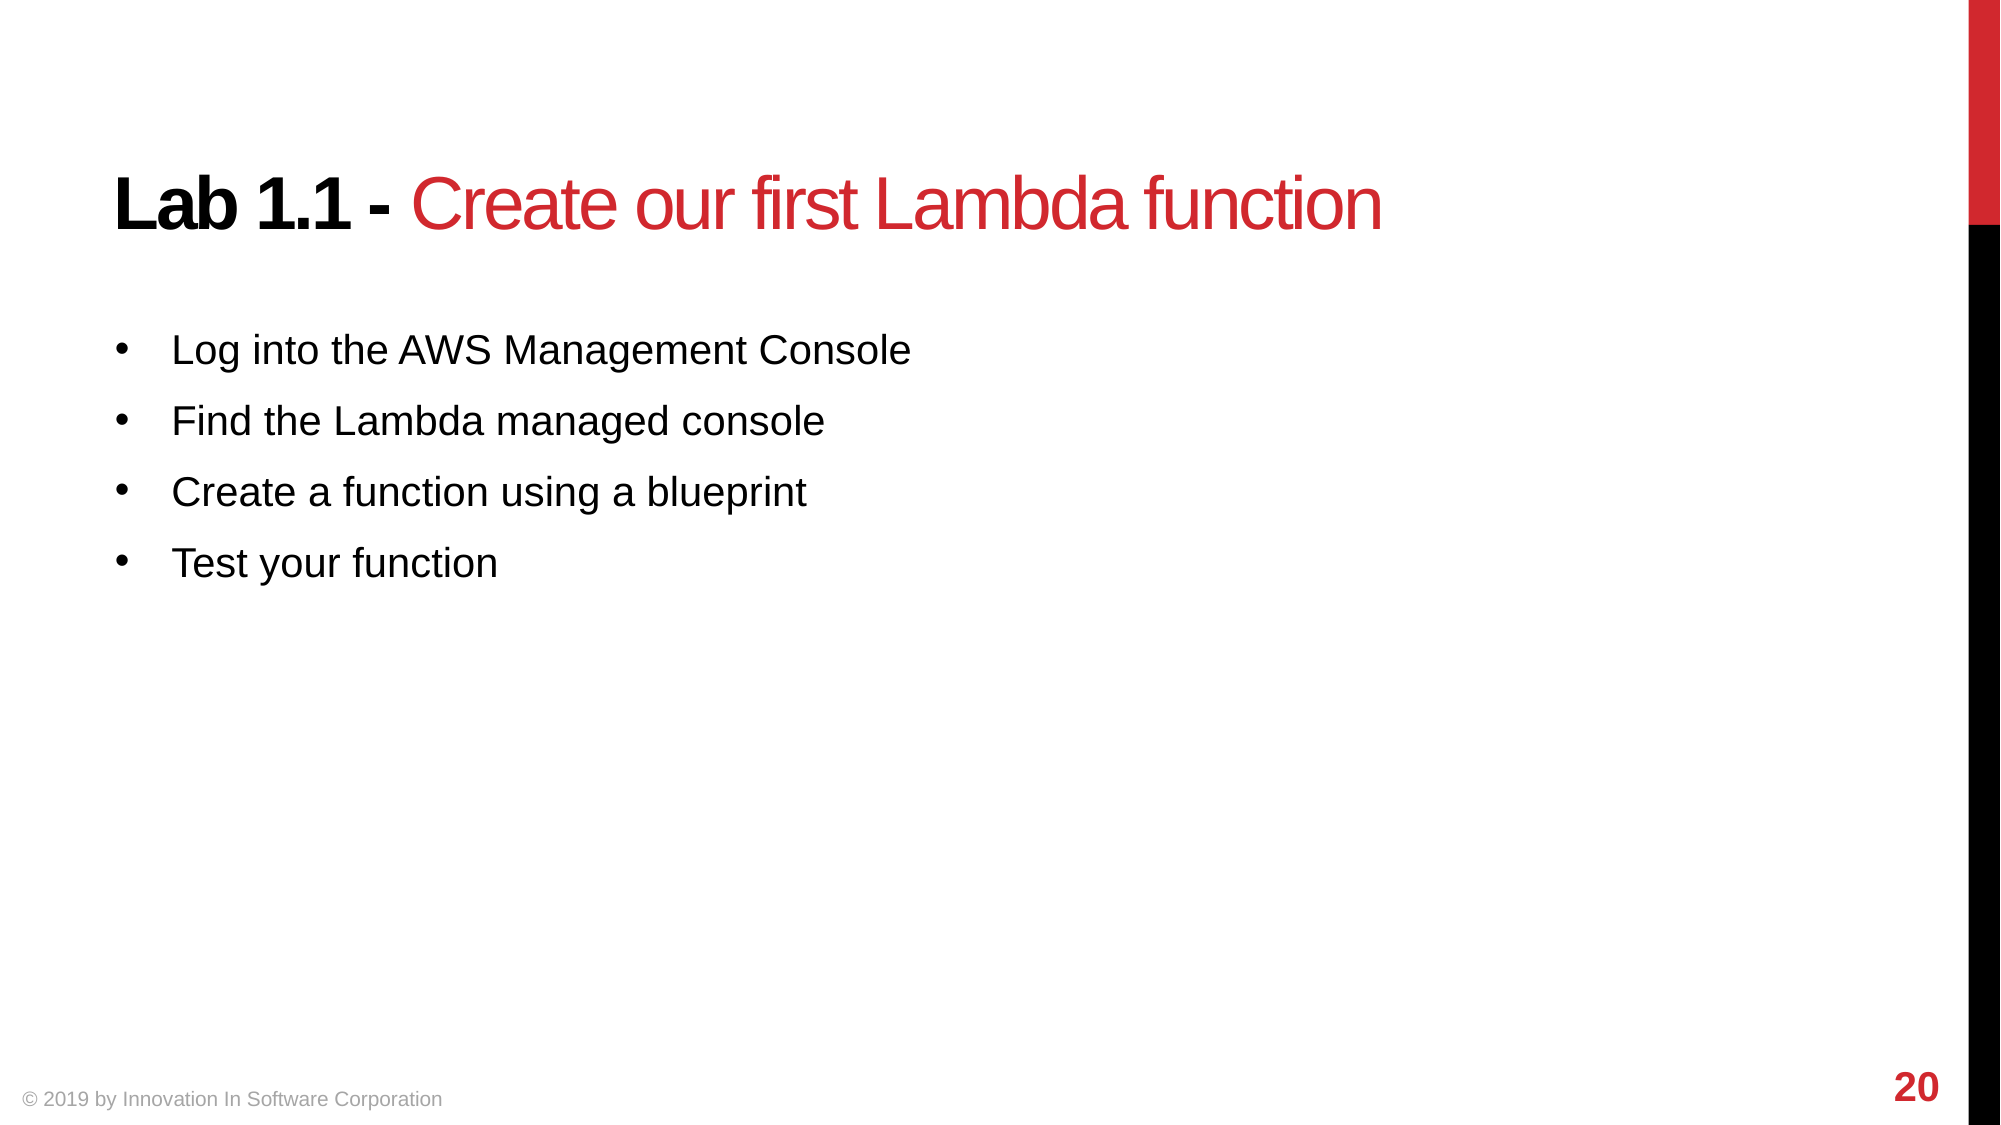

# Lab 1.1 - Create our first Lambda function

Log into the AWS Management Console
Find the Lambda managed console
Create a function using a blueprint
Test your function

20
© 2019 by Innovation In Software Corporation